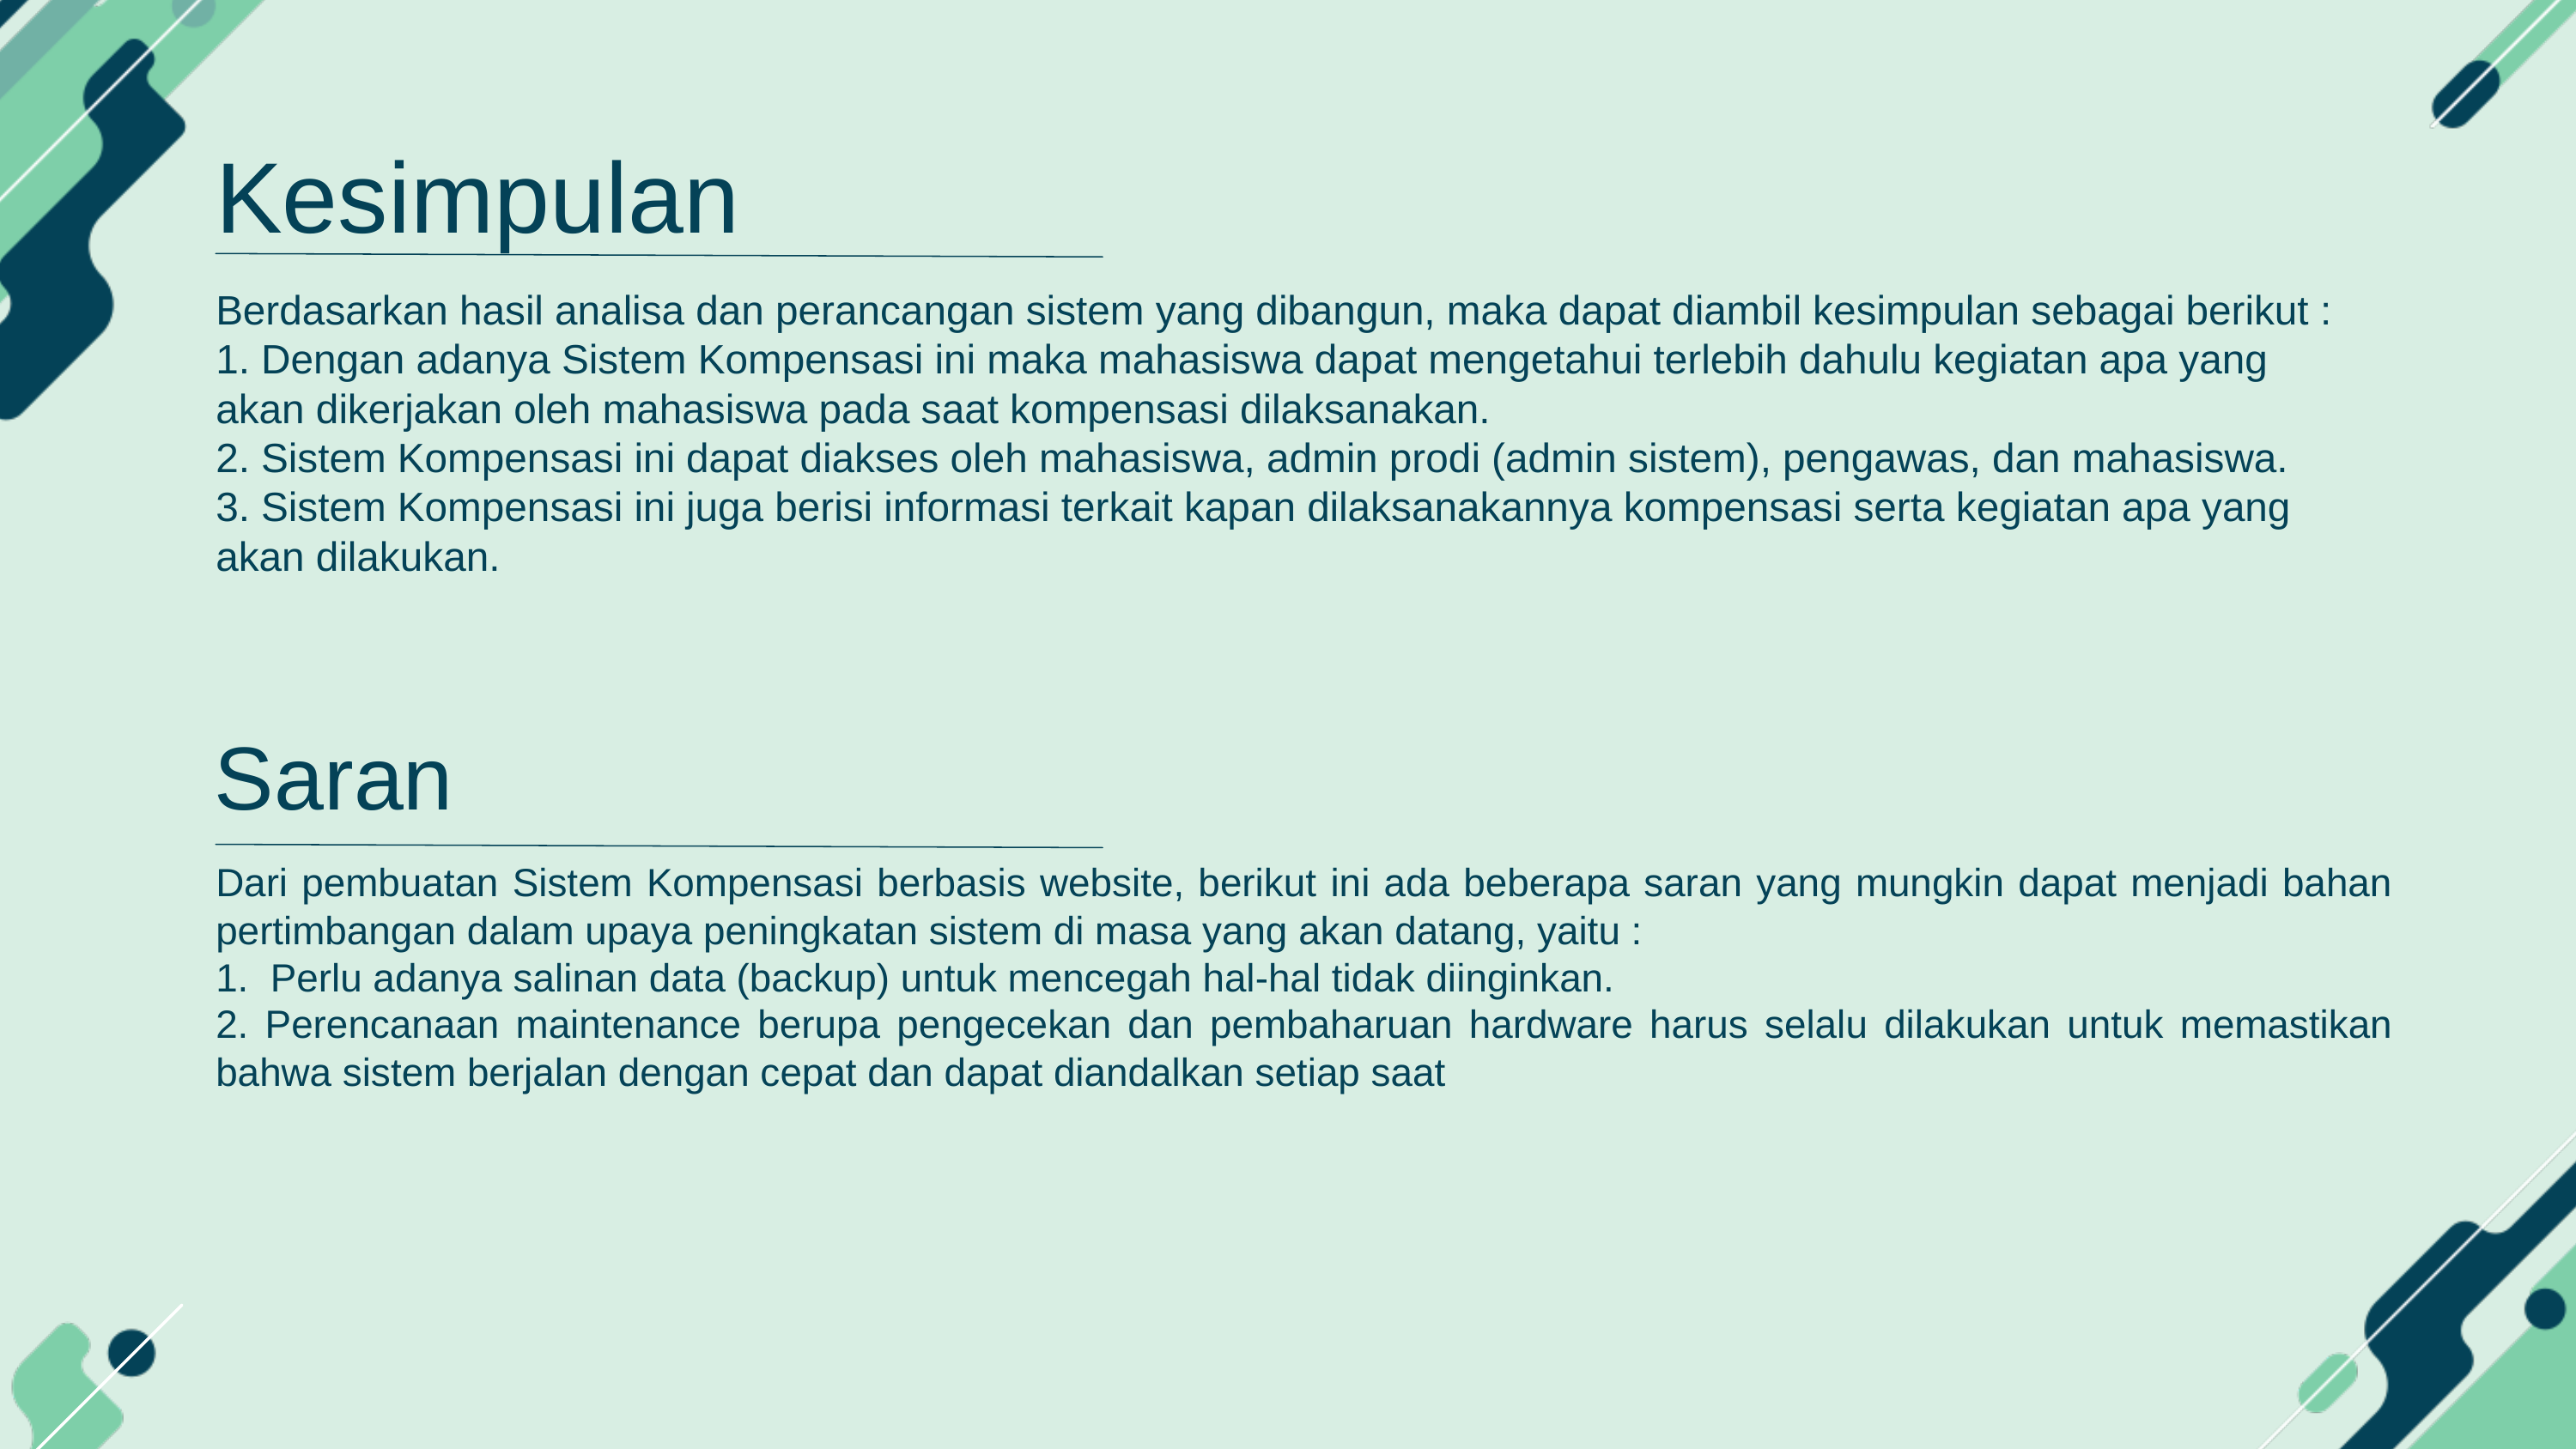

Kesimpulan

Berdasarkan hasil analisa dan perancangan sistem yang dibangun, maka dapat diambil kesimpulan sebagai berikut :
1. Dengan adanya Sistem Kompensasi ini maka mahasiswa dapat mengetahui terlebih dahulu kegiatan apa yang akan dikerjakan oleh mahasiswa pada saat kompensasi dilaksanakan.
2. Sistem Kompensasi ini dapat diakses oleh mahasiswa, admin prodi (admin sistem), pengawas, dan mahasiswa.
3. Sistem Kompensasi ini juga berisi informasi terkait kapan dilaksanakannya kompensasi serta kegiatan apa yang akan dilakukan.

Saran

Dari pembuatan Sistem Kompensasi berbasis website, berikut ini ada beberapa saran yang mungkin dapat menjadi bahan pertimbangan dalam upaya peningkatan sistem di masa yang akan datang, yaitu :
1.  Perlu adanya salinan data (backup) untuk mencegah hal-hal tidak diinginkan.
2. Perencanaan maintenance berupa pengecekan dan pembaharuan hardware harus selalu dilakukan untuk memastikan bahwa sistem berjalan dengan cepat dan dapat diandalkan setiap saat